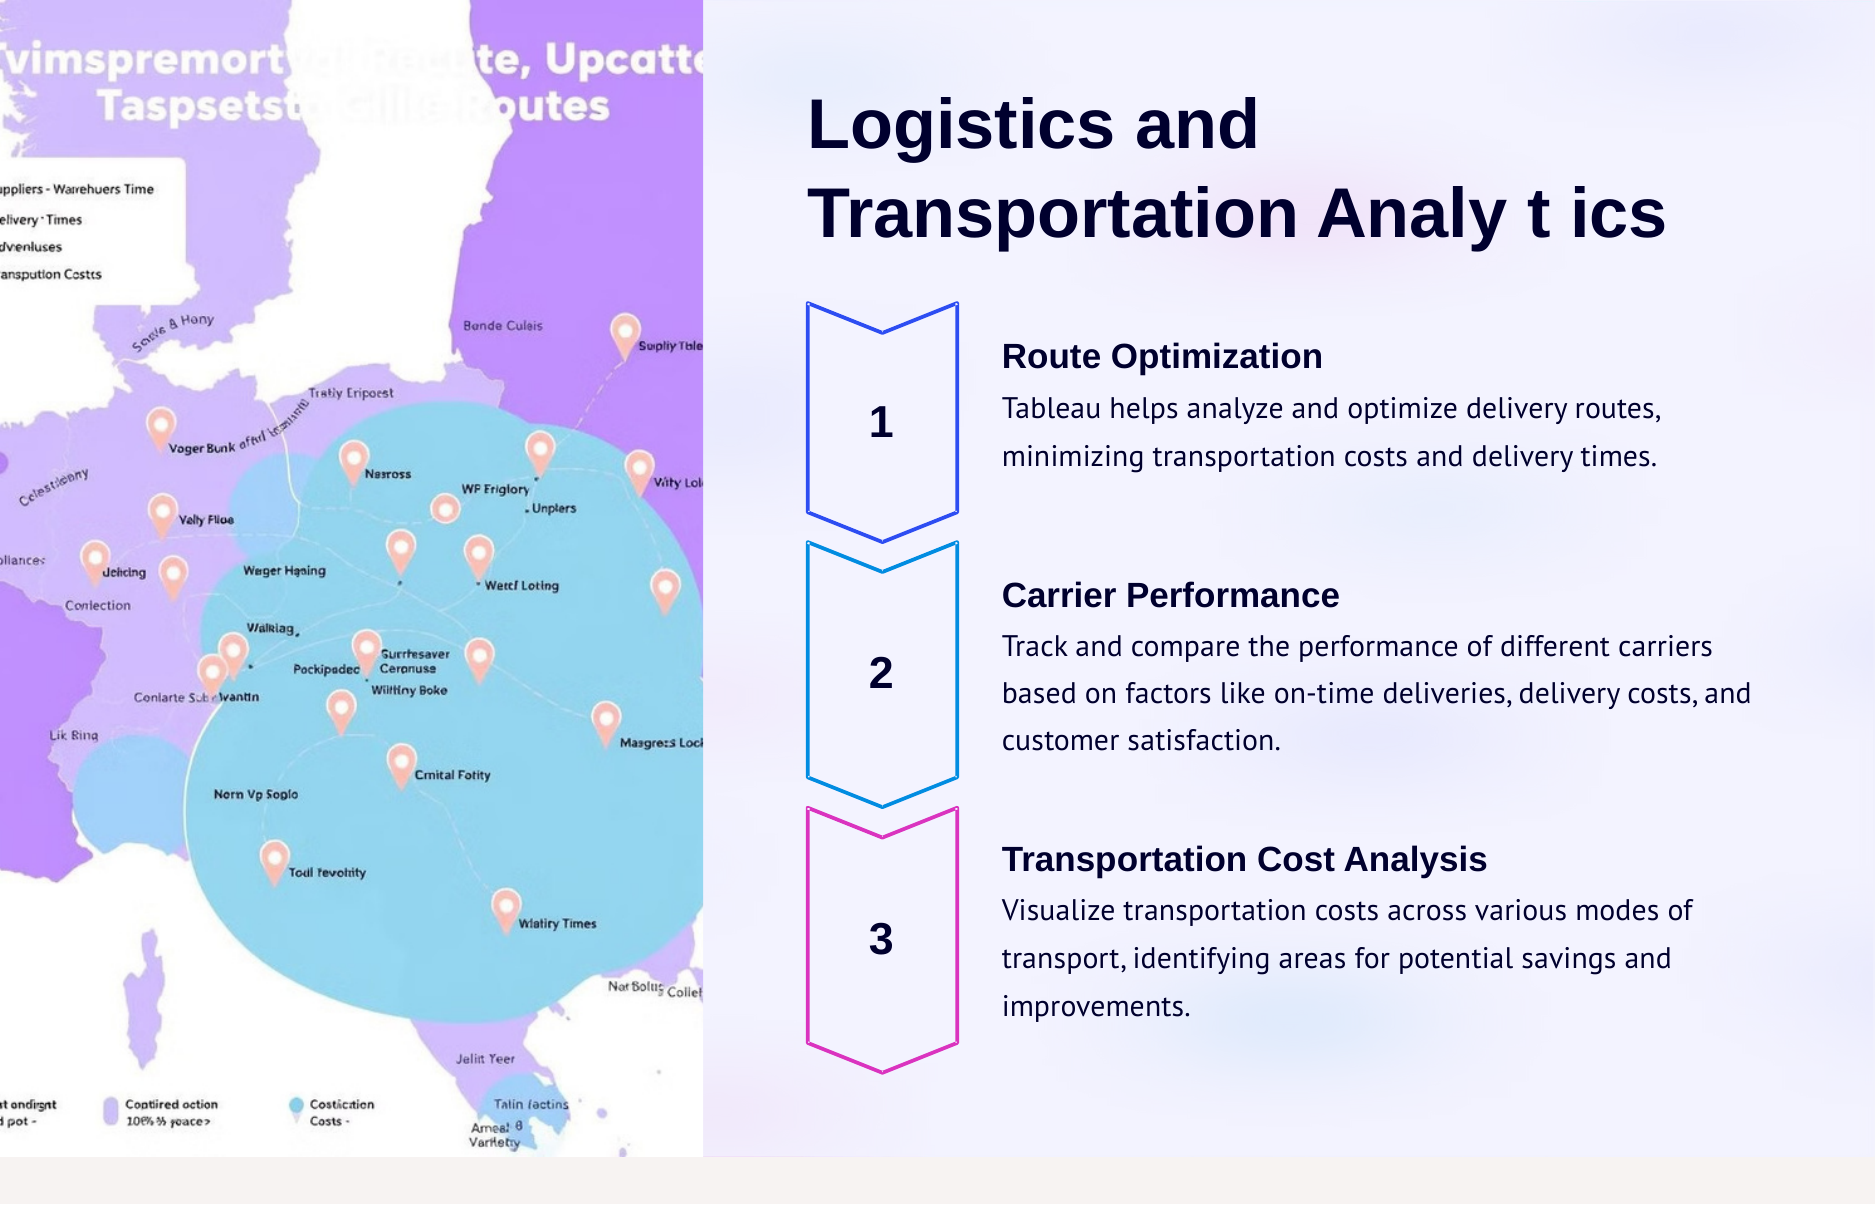

Logistics and Transportation Analy t ics

Route Optimization
Tableau helps analyze and optimize delivery routes, minimizing transportation costs and delivery times.
1
Carrier Performance
Track and compare the performance of different carriers based on factors like on-time deliveries, delivery costs, and customer satisfaction.
2
Transportation Cost Analysis
Visualize transportation costs across various modes of transport, identifying areas for potential savings and improvements.
3